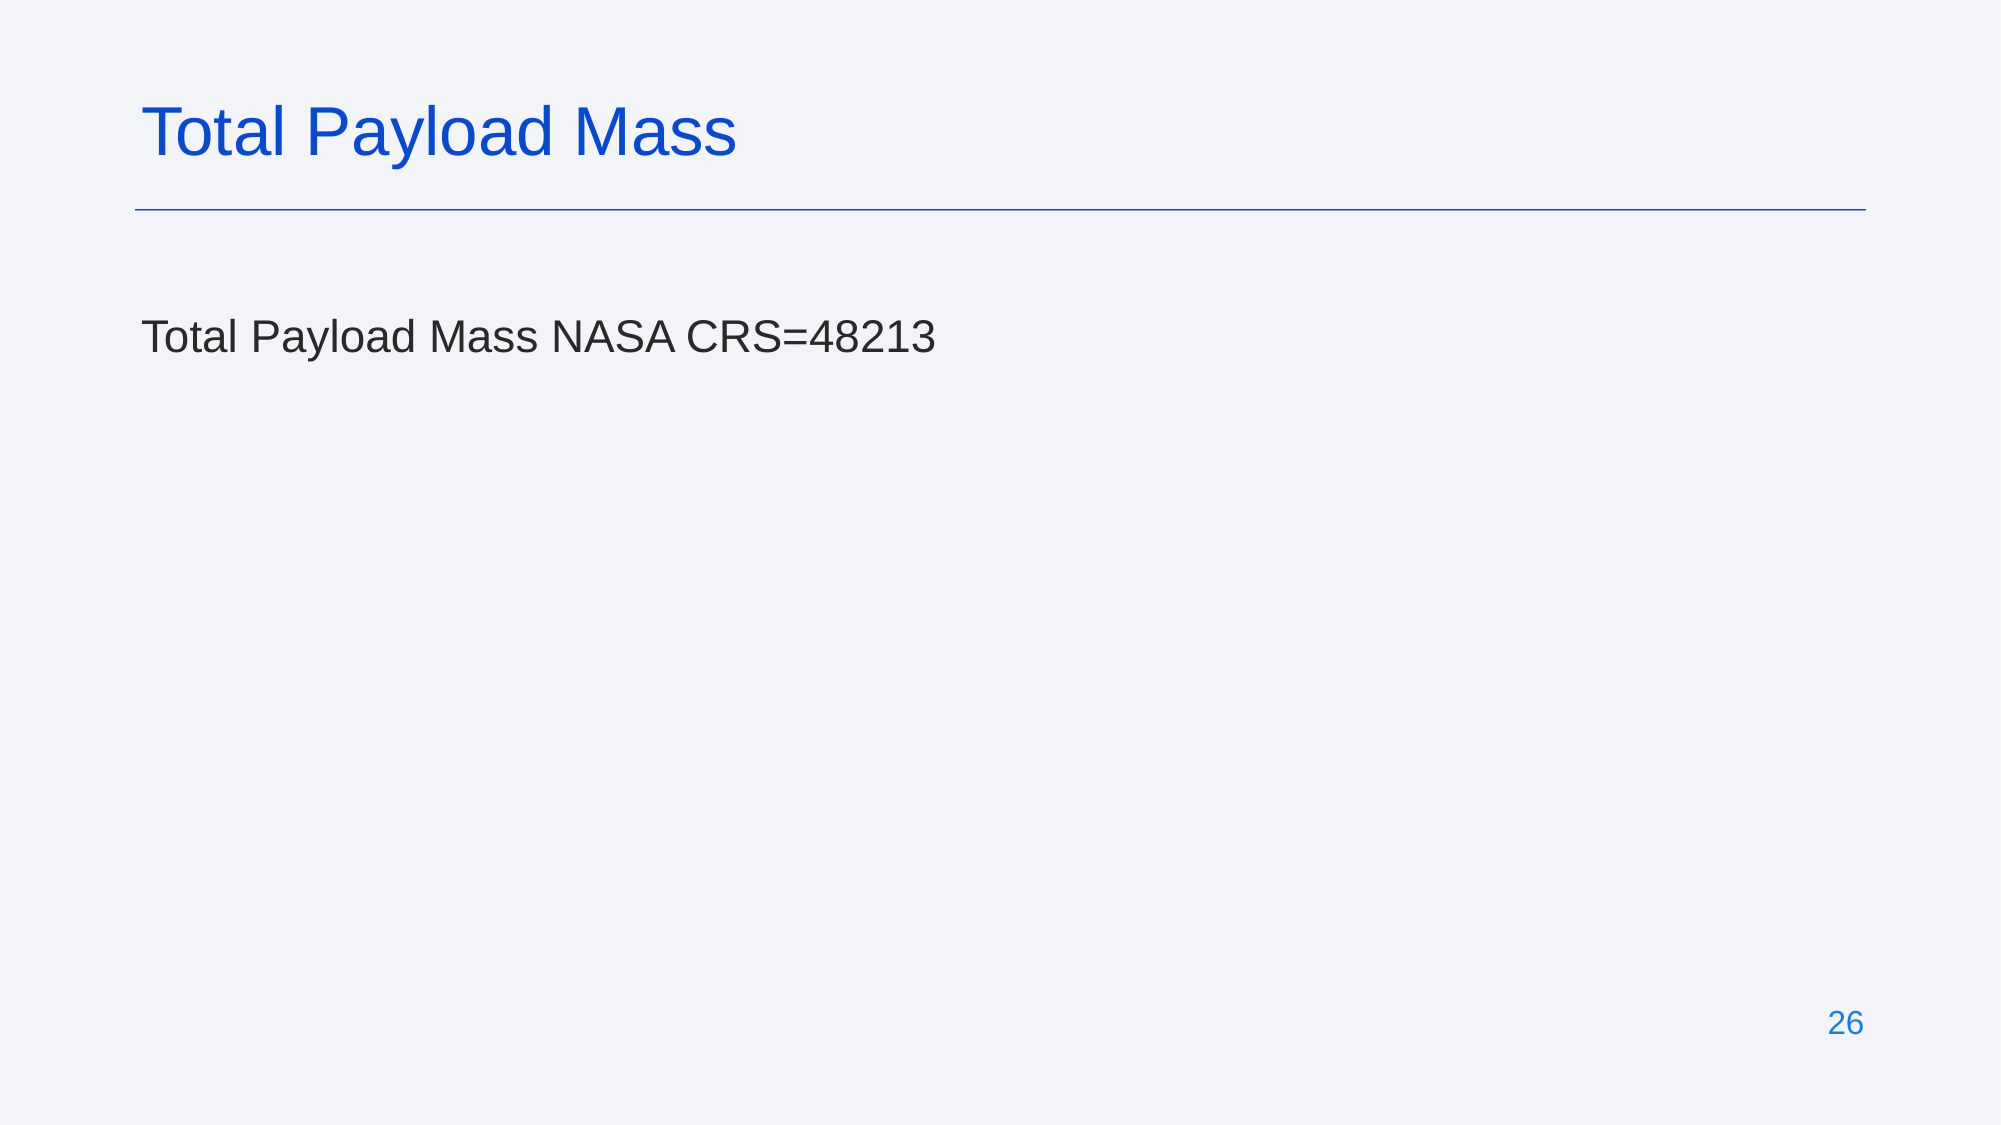

Total Payload Mass
Total Payload Mass NASA CRS=48213
26